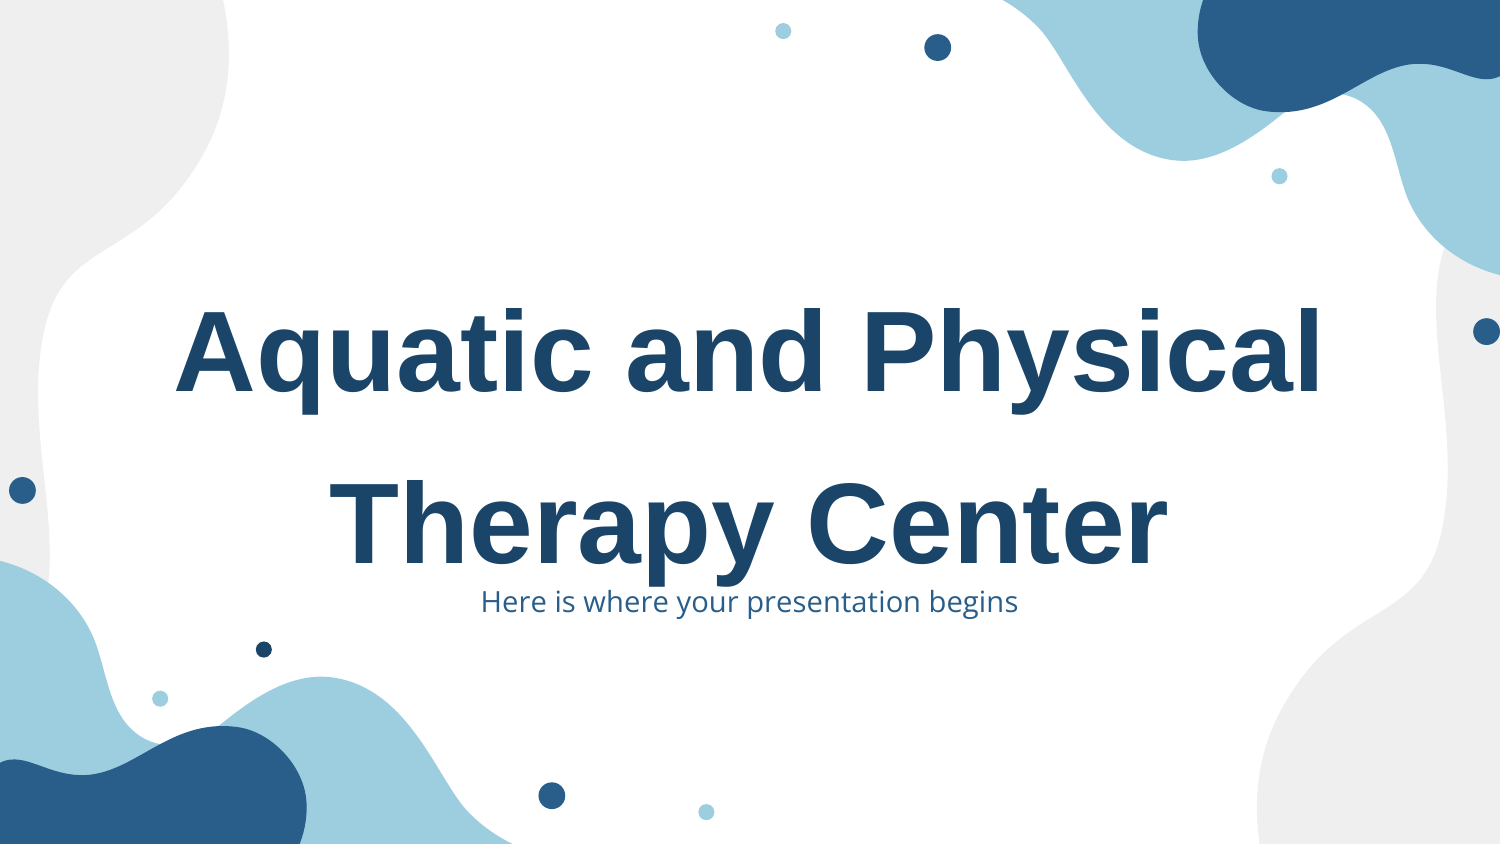

# Aquatic and Physical Therapy Center
Here is where your presentation begins